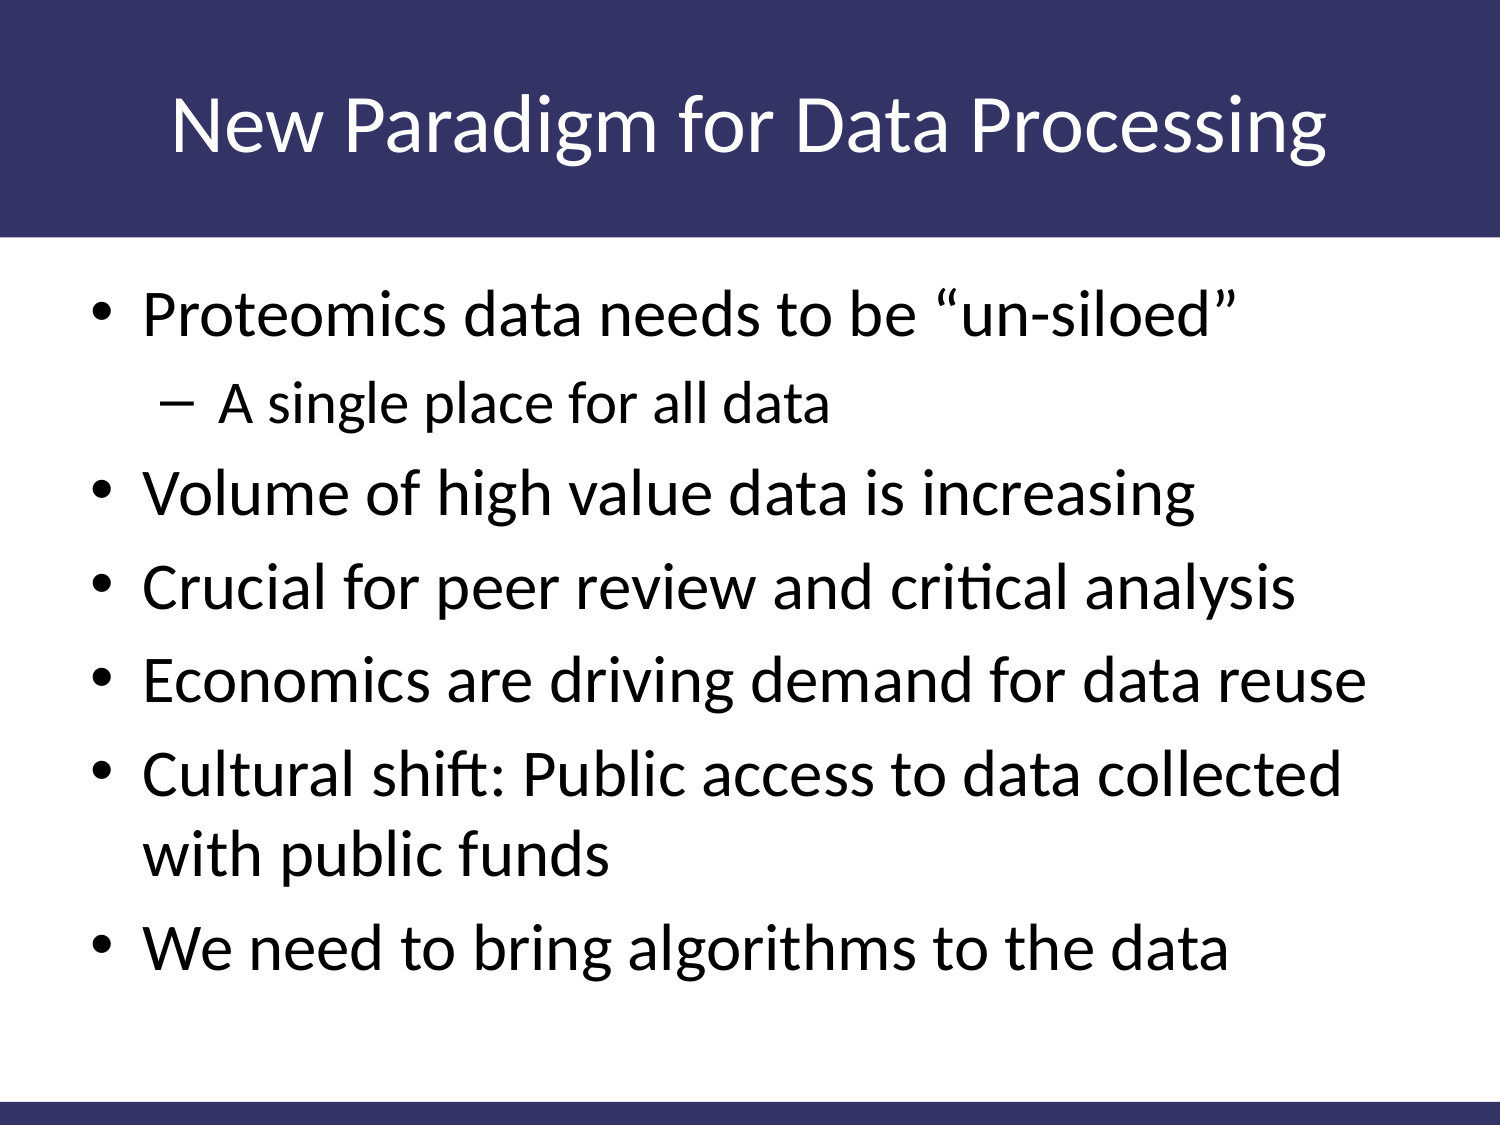

# New Paradigm for Data Processing
Proteomics data needs to be “un-siloed”
 A single place for all data
Volume of high value data is increasing
Crucial for peer review and critical analysis
Economics are driving demand for data reuse
Cultural shift: Public access to data collected with public funds
We need to bring algorithms to the data